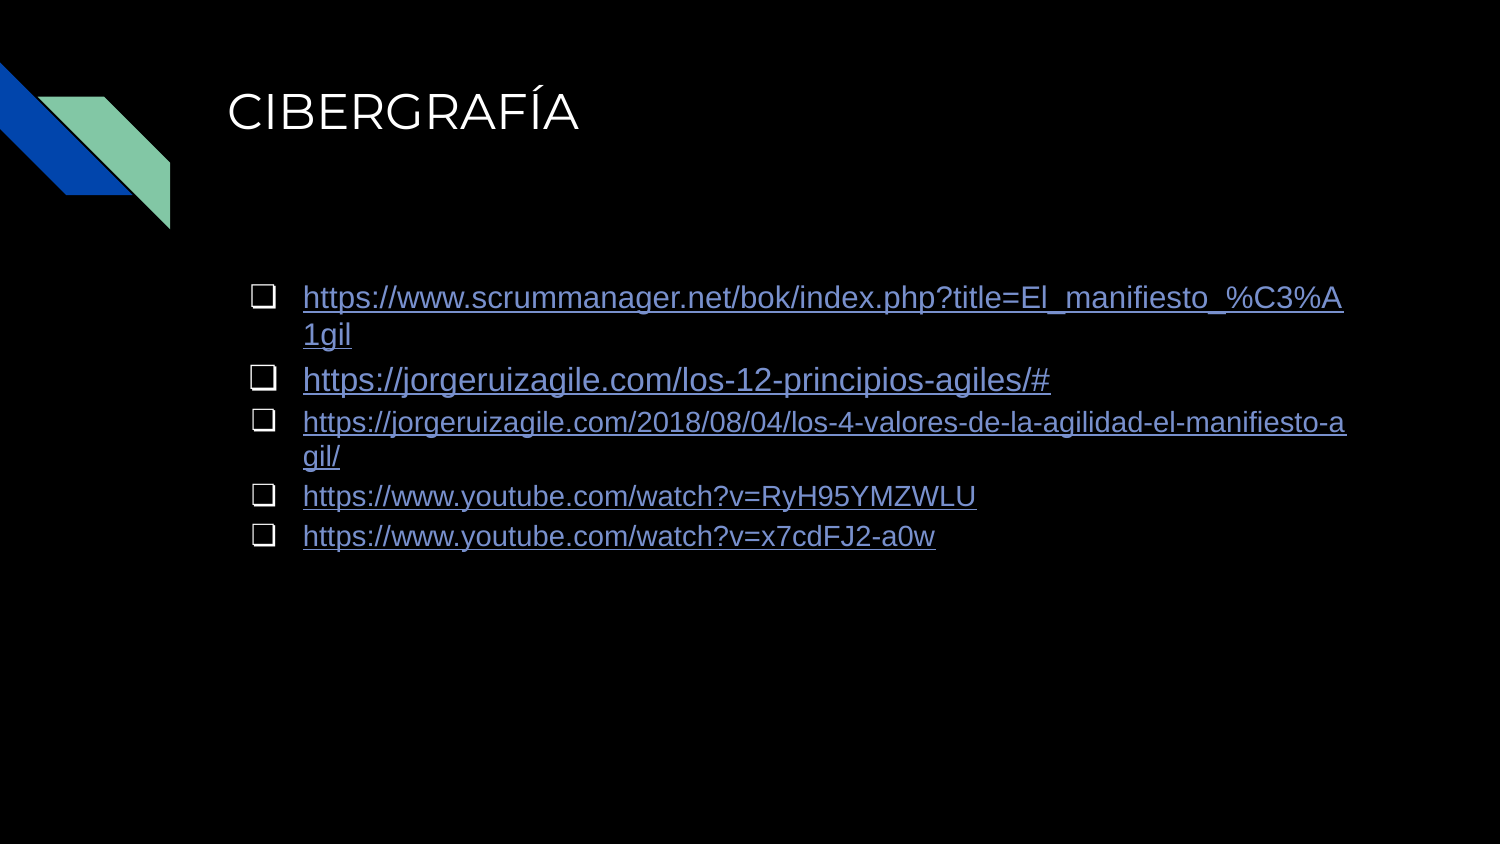

# CIBERGRAFÍA
https://www.scrummanager.net/bok/index.php?title=El_manifiesto_%C3%A1gil
https://jorgeruizagile.com/los-12-principios-agiles/#
https://jorgeruizagile.com/2018/08/04/los-4-valores-de-la-agilidad-el-manifiesto-agil/
https://www.youtube.com/watch?v=RyH95YMZWLU
https://www.youtube.com/watch?v=x7cdFJ2-a0w